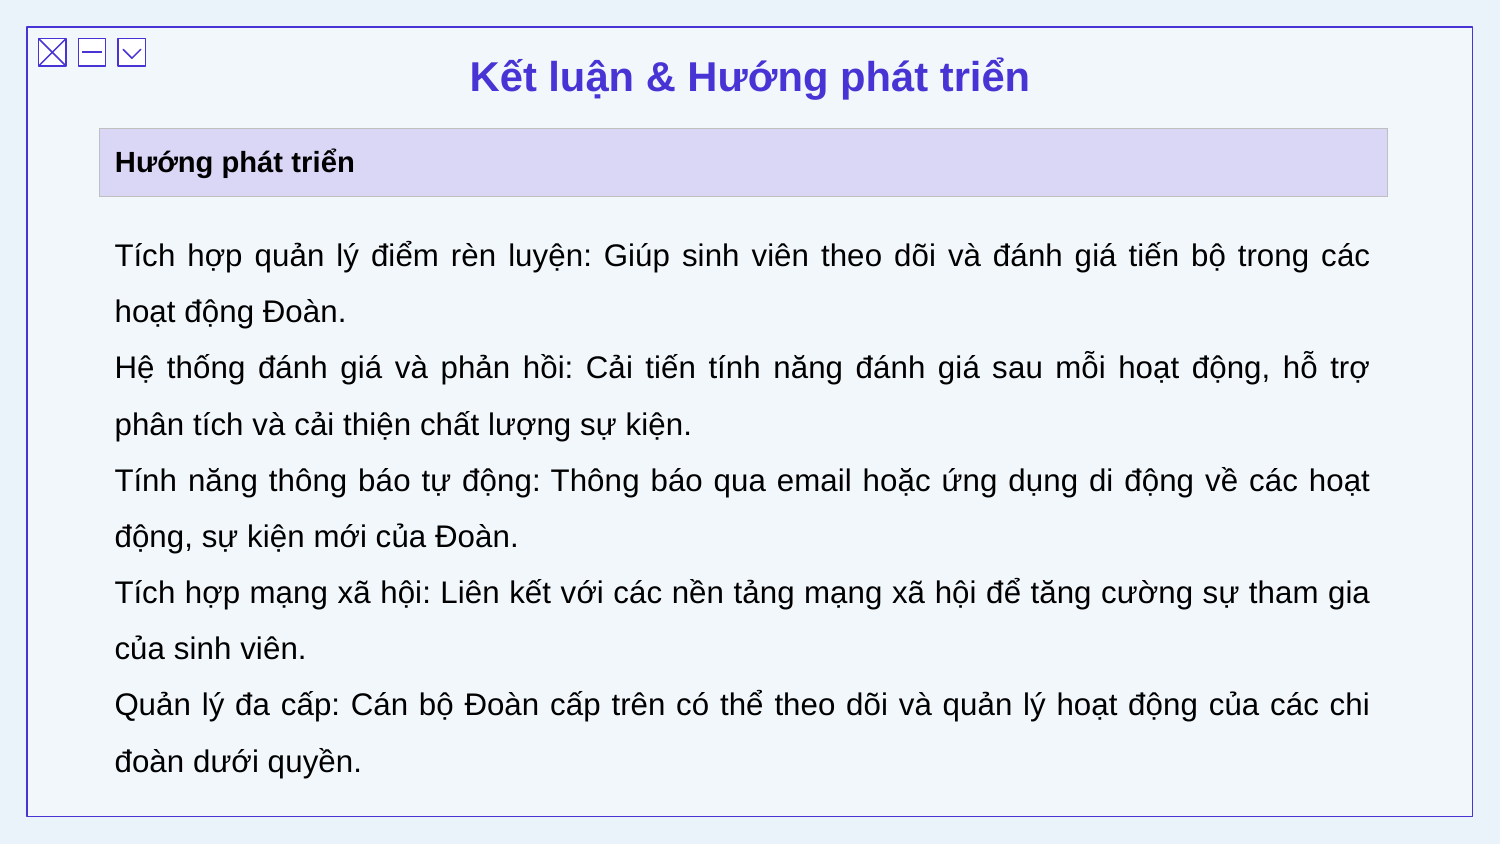

# Kết luận & Hướng phát triển
Hướng phát triển
Tích hợp quản lý điểm rèn luyện: Giúp sinh viên theo dõi và đánh giá tiến bộ trong các hoạt động Đoàn.
Hệ thống đánh giá và phản hồi: Cải tiến tính năng đánh giá sau mỗi hoạt động, hỗ trợ phân tích và cải thiện chất lượng sự kiện.
Tính năng thông báo tự động: Thông báo qua email hoặc ứng dụng di động về các hoạt động, sự kiện mới của Đoàn.
Tích hợp mạng xã hội: Liên kết với các nền tảng mạng xã hội để tăng cường sự tham gia của sinh viên.
Quản lý đa cấp: Cán bộ Đoàn cấp trên có thể theo dõi và quản lý hoạt động của các chi đoàn dưới quyền.